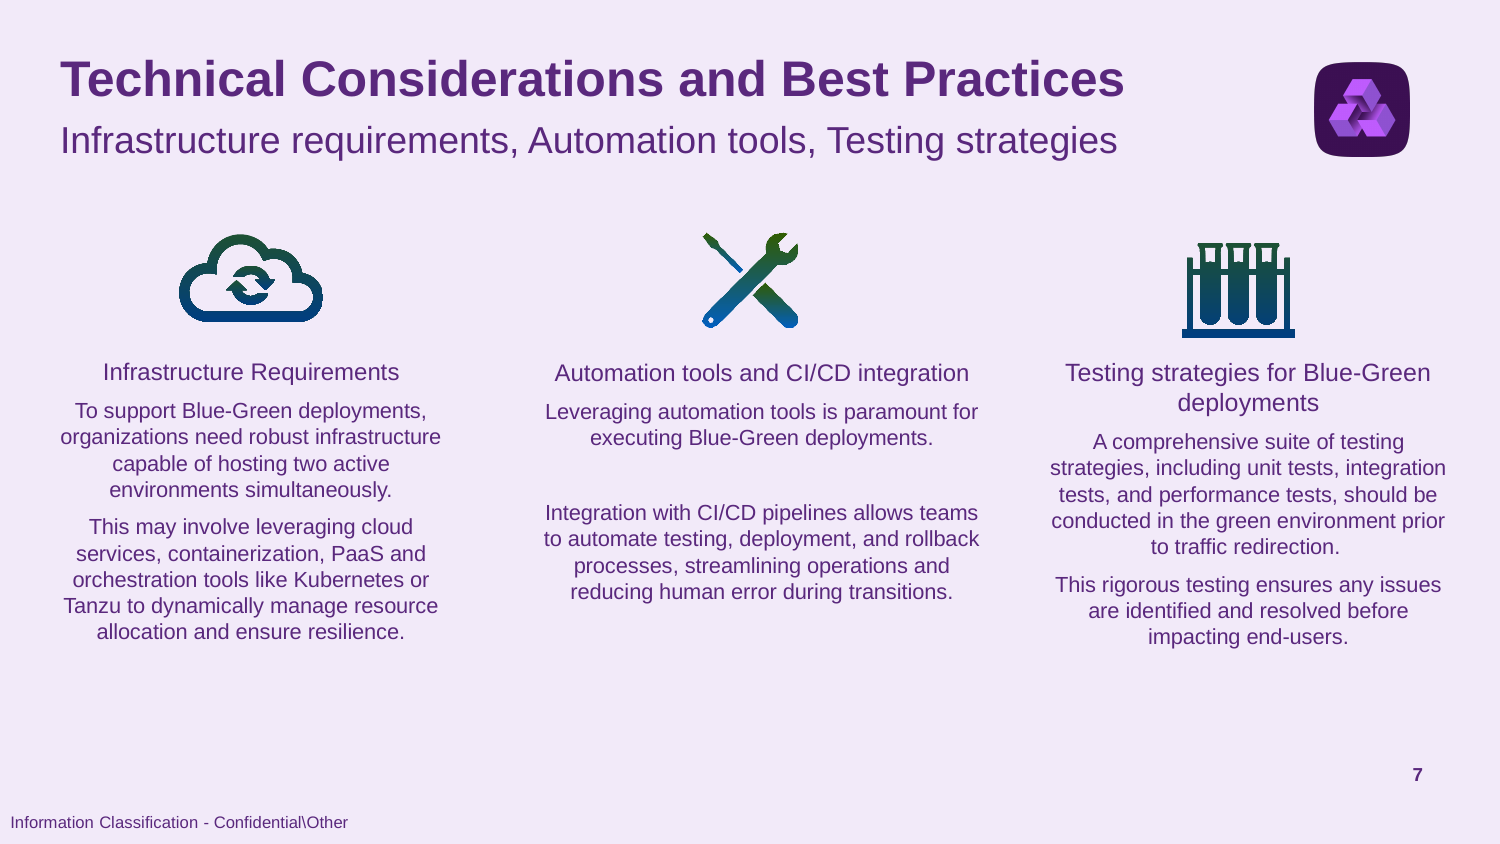

# Technical Considerations and Best Practices
Infrastructure requirements, Automation tools, Testing strategies

Infrastructure Requirements
To support Blue-Green deployments, organizations need robust infrastructure capable of hosting two active environments simultaneously.
This may involve leveraging cloud services, containerization, PaaS and orchestration tools like Kubernetes or Tanzu to dynamically manage resource allocation and ensure resilience.
Testing strategies for Blue-Green deployments
A comprehensive suite of testing strategies, including unit tests, integration tests, and performance tests, should be conducted in the green environment prior to traffic redirection.
This rigorous testing ensures any issues are identified and resolved before impacting end-users.
Automation tools and CI/CD integration
Leveraging automation tools is paramount for executing Blue-Green deployments.

Integration with CI/CD pipelines allows teams to automate testing, deployment, and rollback processes, streamlining operations and reducing human error during transitions.